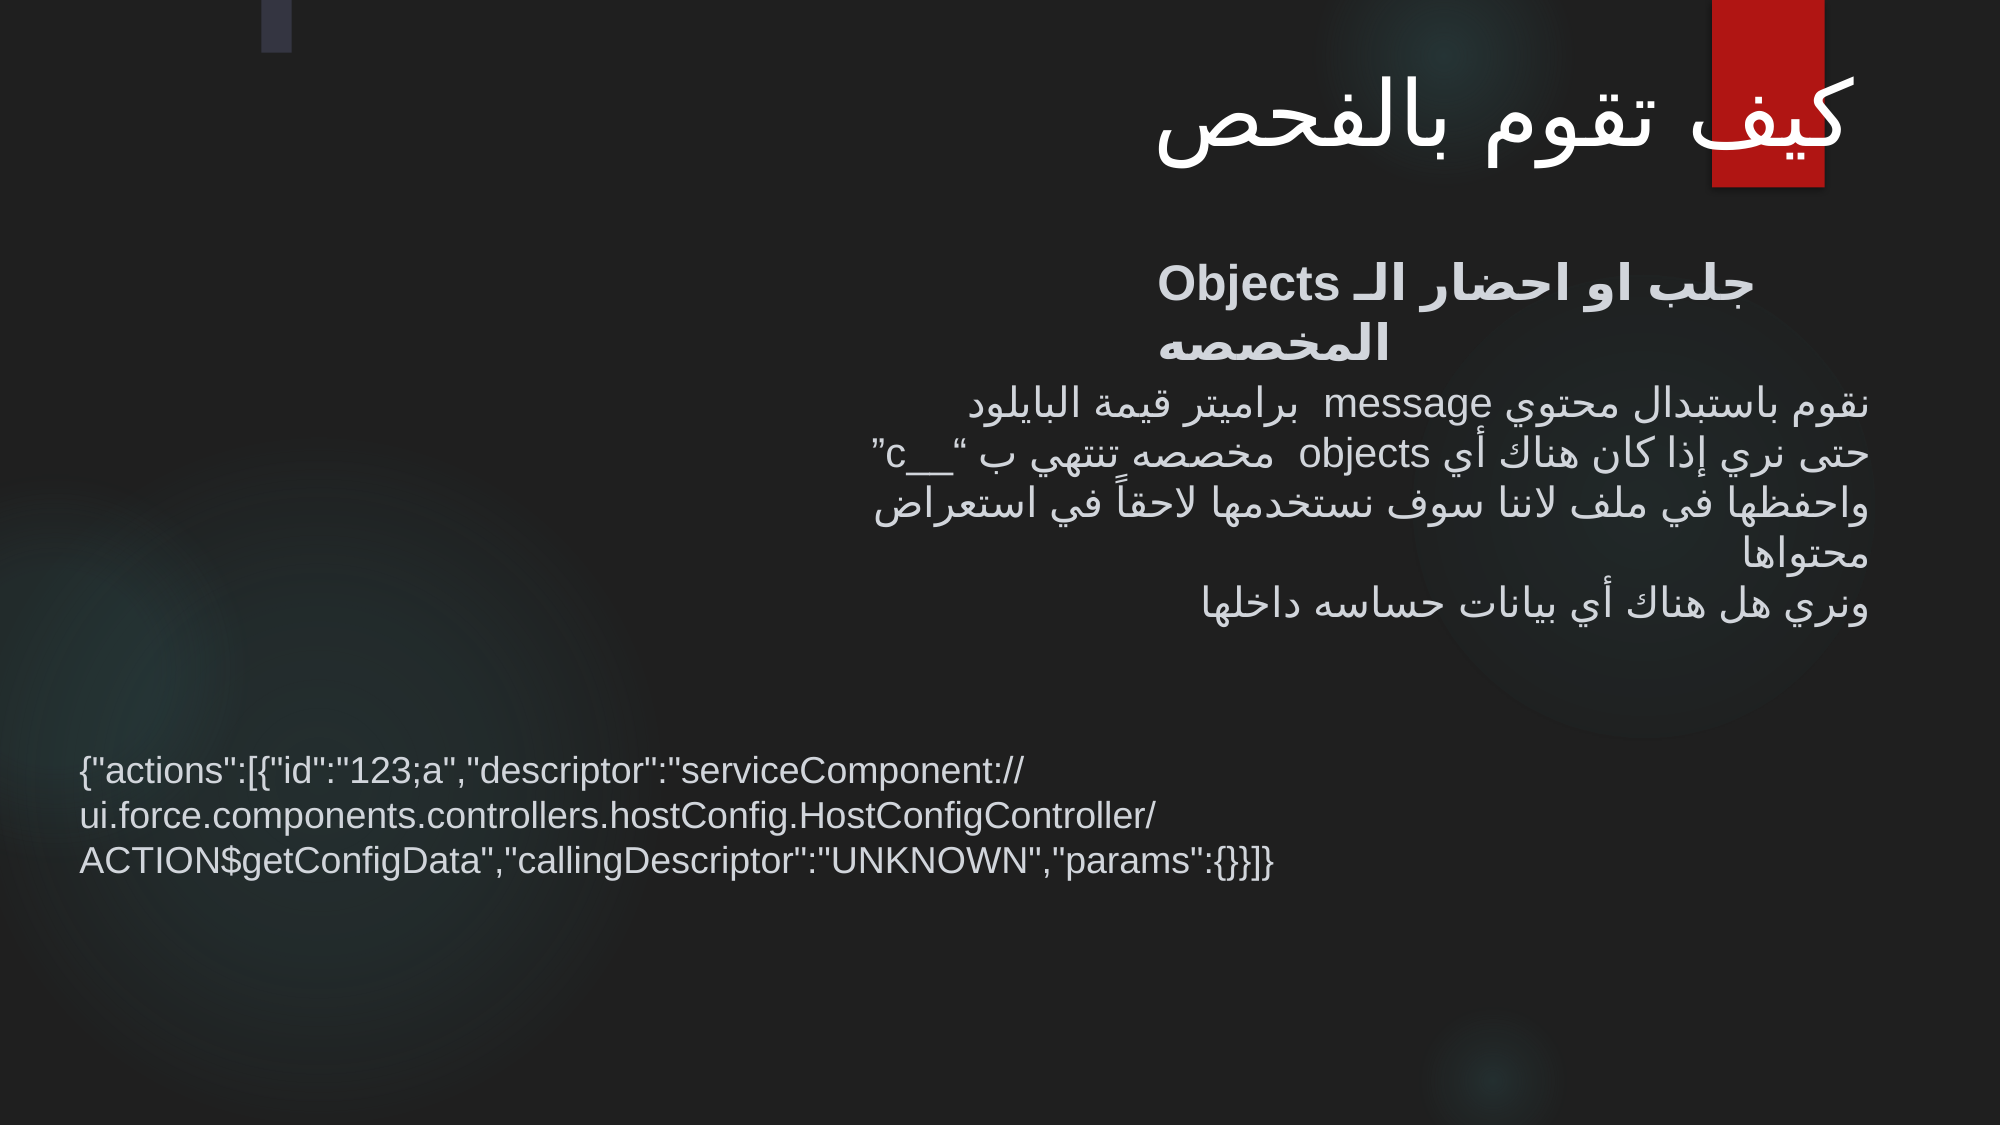

كيف تقوم بالفحص

جلب او احضار الـ Objects  المخصصه
نقوم باستبدال محتوي message  براميتر قيمة البايلود
حتى نري إذا كان هناك أي objects  مخصصه تنتهي ب “__c”
واحفظها في ملف لاننا سوف نستخدمها لاحقاً في استعراض محتواها
ونري هل هناك أي بيانات حساسه داخلها

{"actions":[{"id":"123;a","descriptor":"serviceComponent://ui.force.components.controllers.hostConfig.HostConfigController/ACTION$getConfigData","callingDescriptor":"UNKNOWN","params":{}}]}